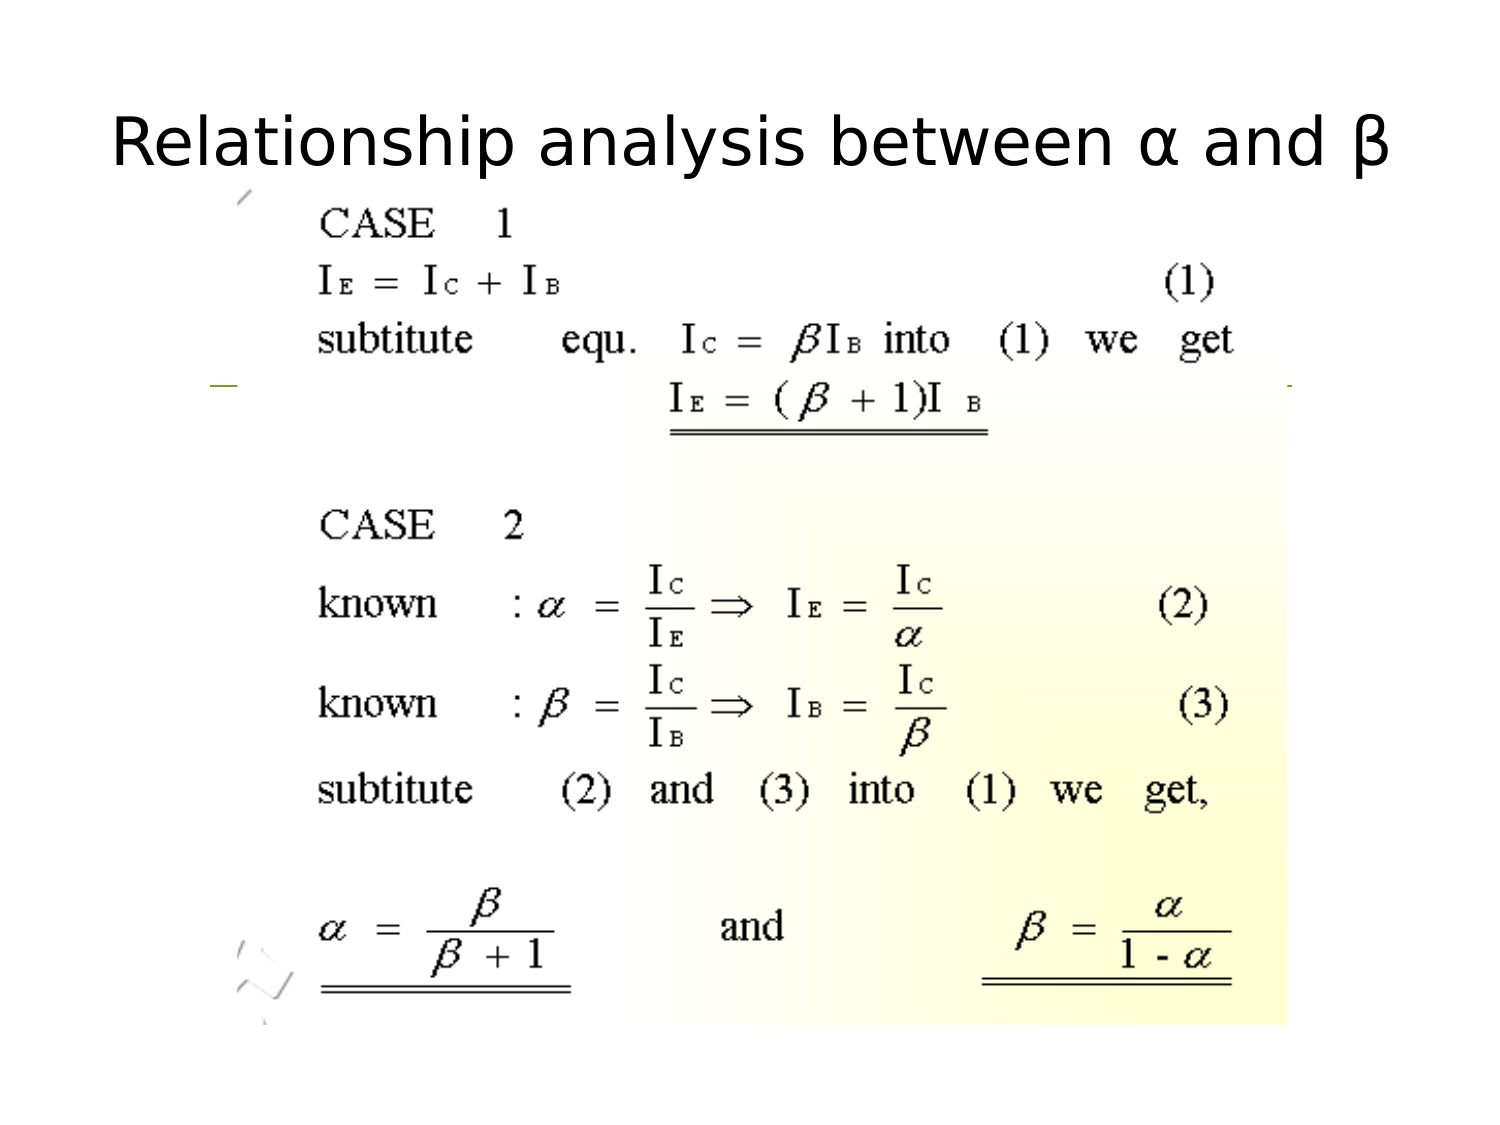

# Relationship analysis between α and β